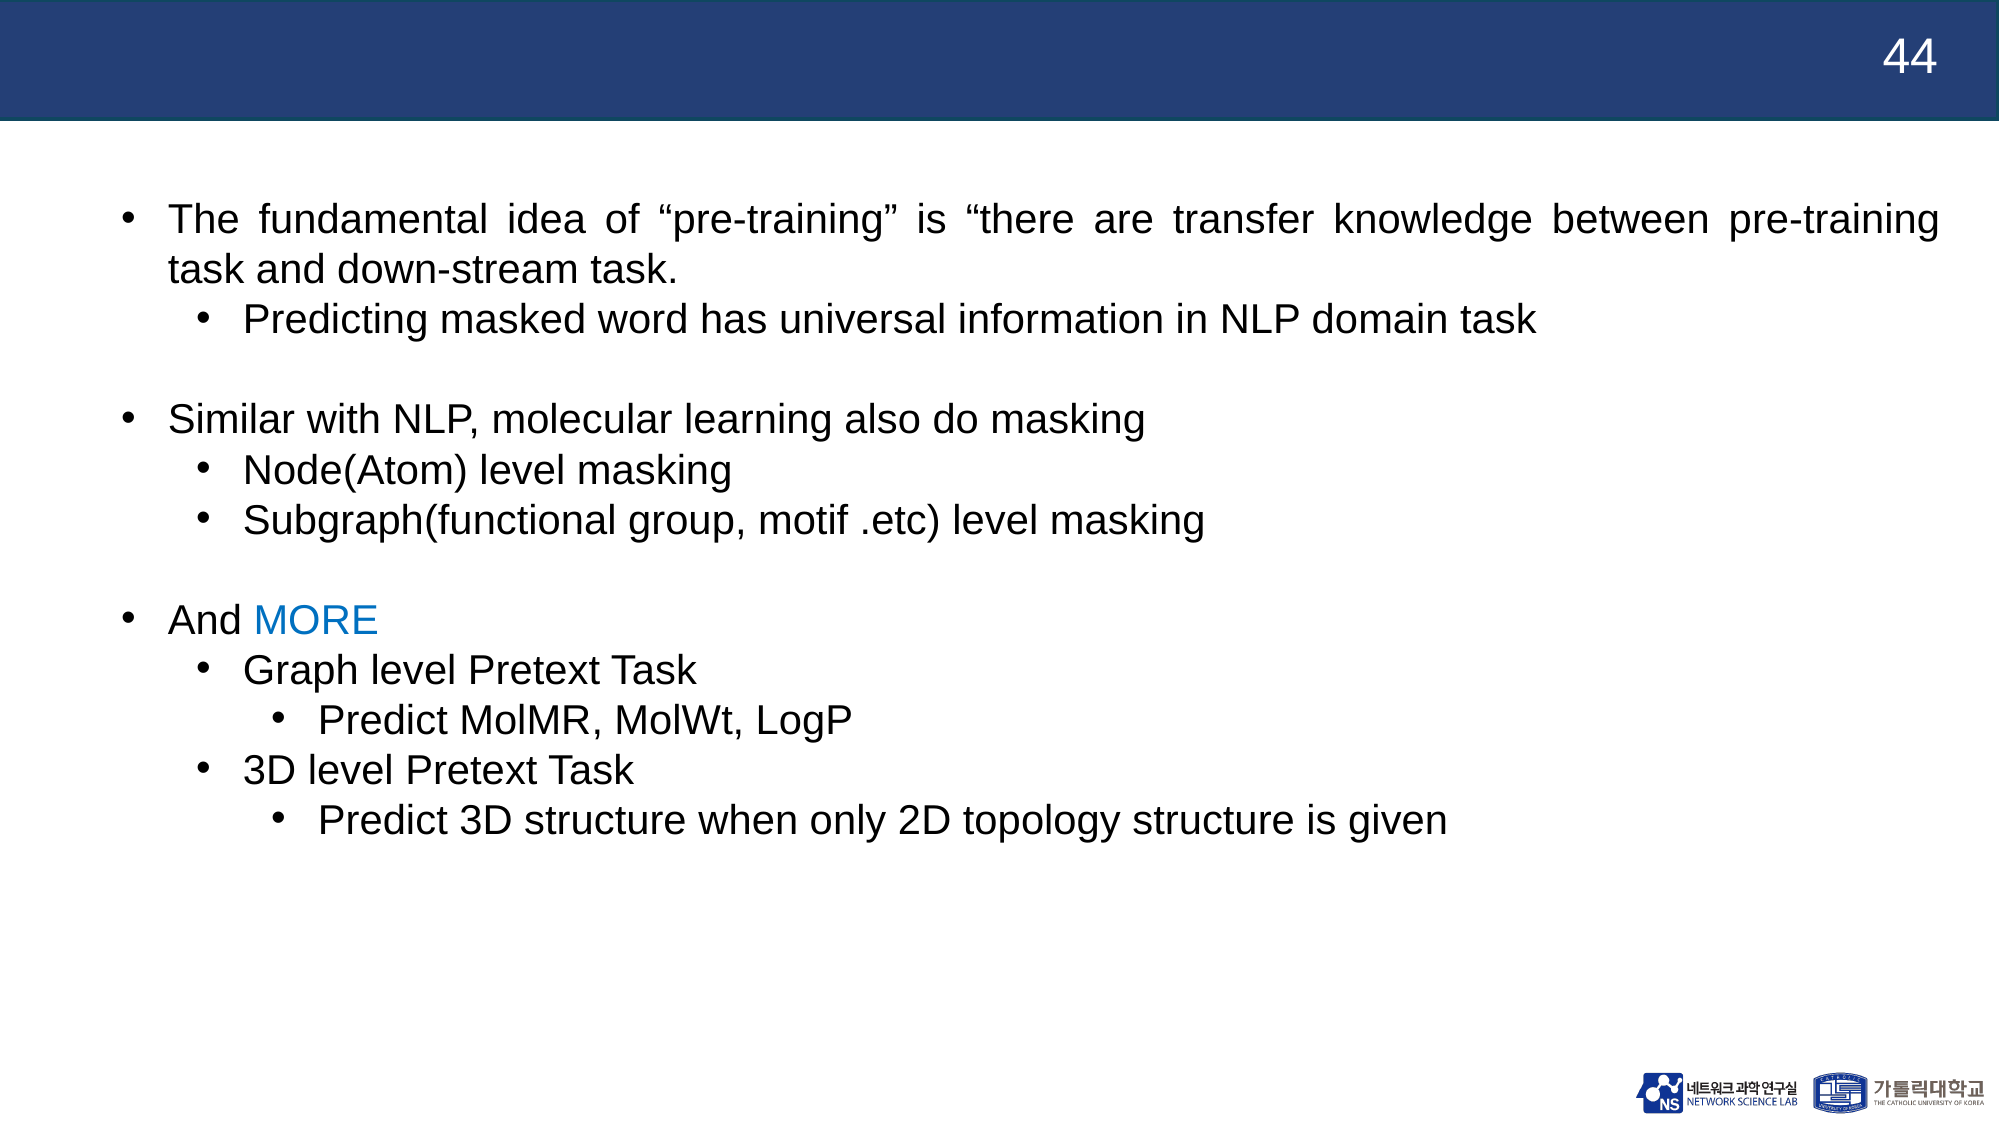

The fundamental idea of “pre-training” is “there are transfer knowledge between pre-training task and down-stream task.
Predicting masked word has universal information in NLP domain task

Similar with NLP, molecular learning also do masking
Node(Atom) level masking
Subgraph(functional group, motif .etc) level masking

And MORE
Graph level Pretext Task
Predict MolMR, MolWt, LogP
3D level Pretext Task
Predict 3D structure when only 2D topology structure is given